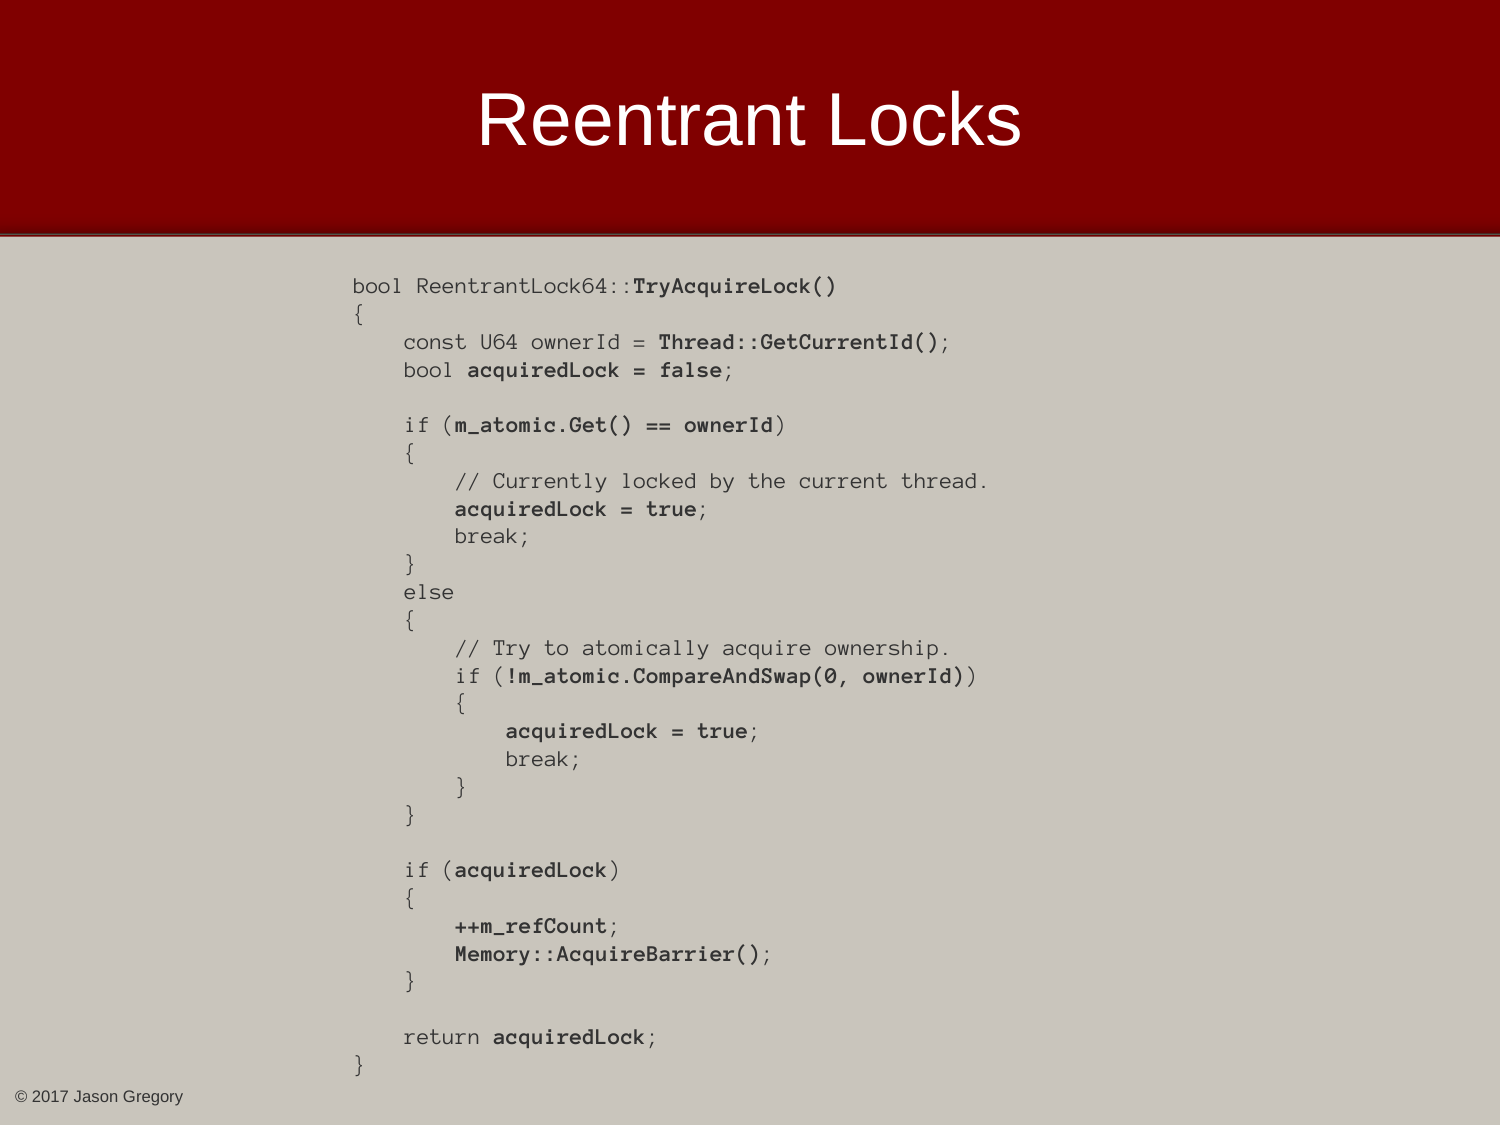

# Reentrant Locks
bool ReentrantLock64::TryAcquireLock()
{
    const U64 ownerId = Thread::GetCurrentId();
    bool acquiredLock = false;

    if (m_atomic.Get() == ownerId)
    {
        // Currently locked by the current thread.
        acquiredLock = true;
        break;
    }
    else
    {
        // Try to atomically acquire ownership.
        if (!m_atomic.CompareAndSwap(0, ownerId))
        {
            acquiredLock = true;
            break;
        }
    }

    if (acquiredLock)
    {
        ++m_refCount;
        Memory::AcquireBarrier();
    }

    return acquiredLock;
}
© 2017 Jason Gregory